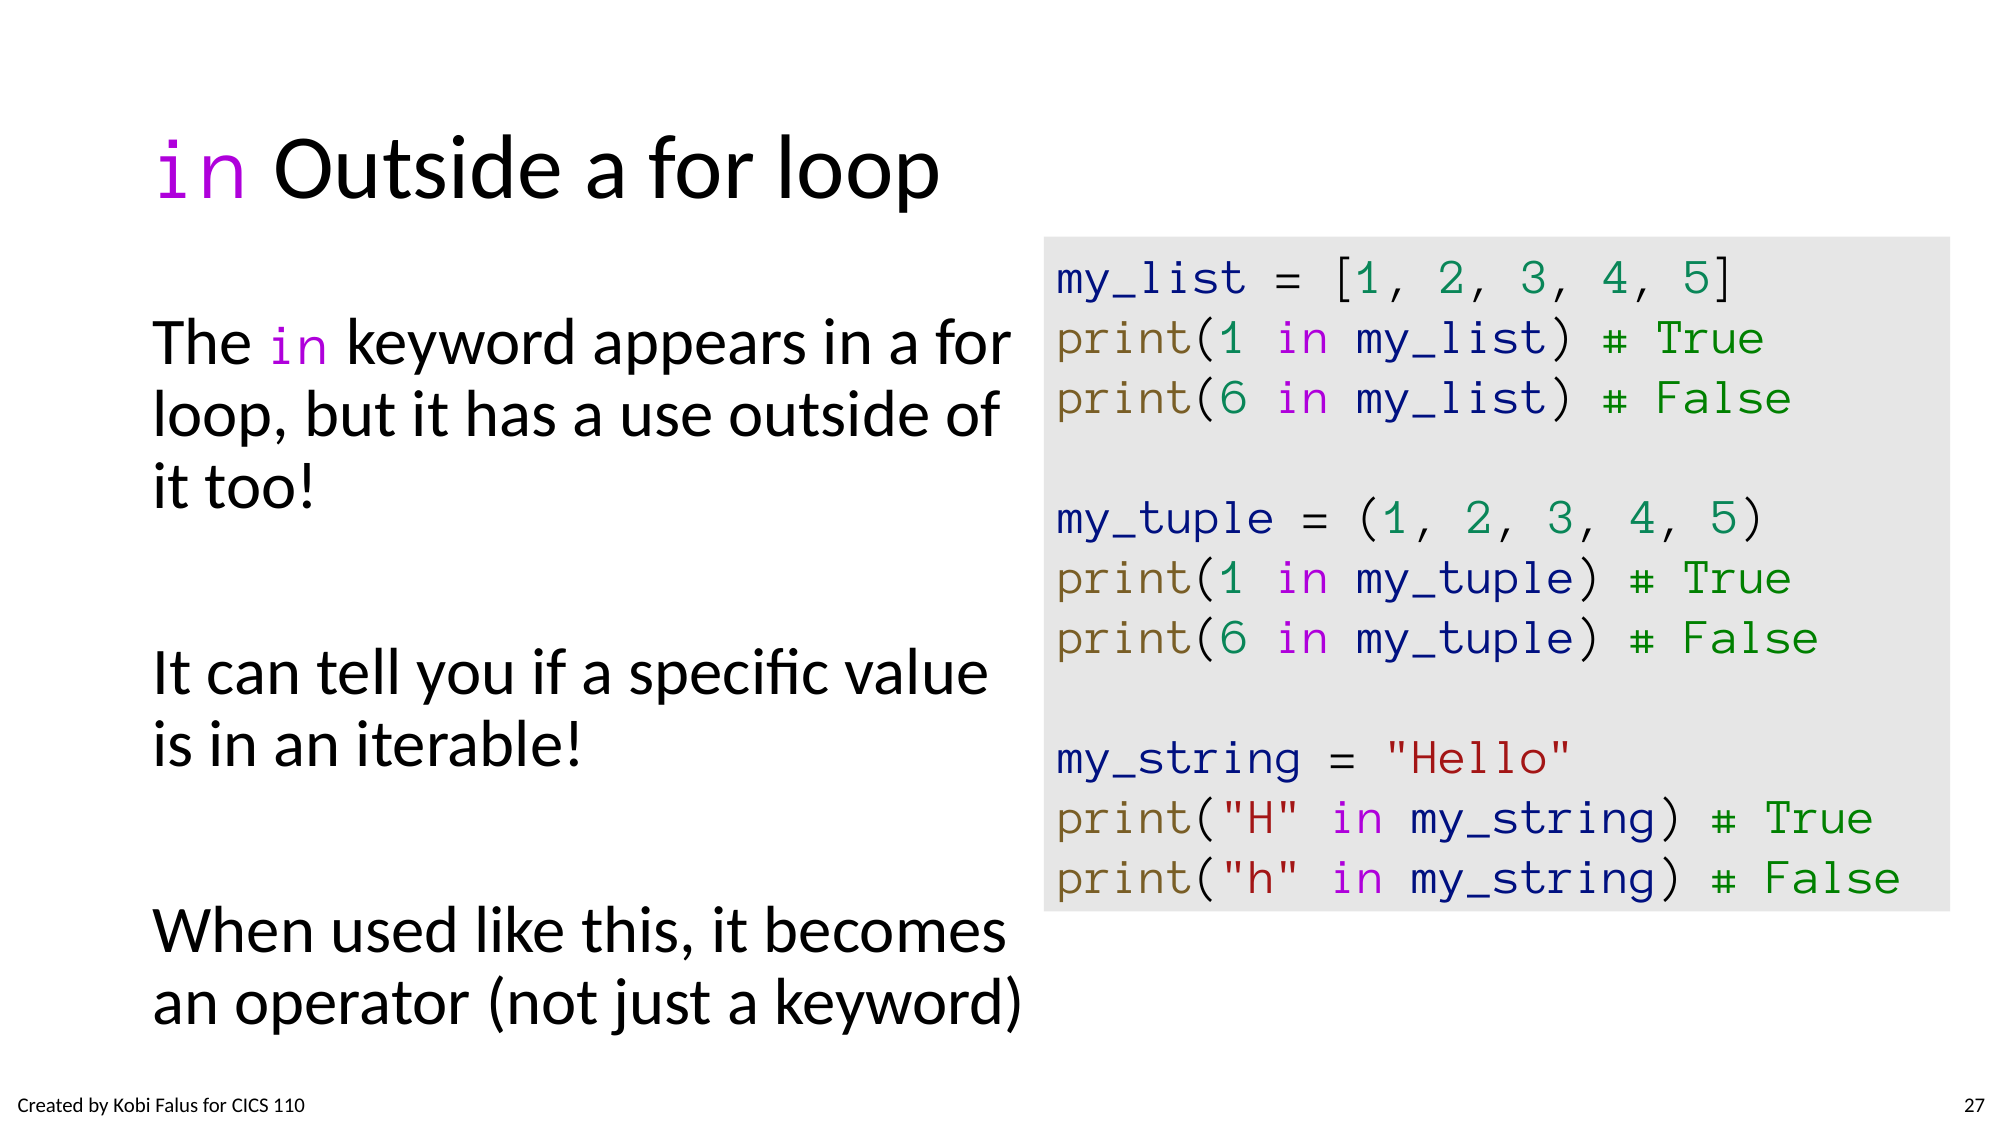

# in Outside a for loop
my_list = [1, 2, 3, 4, 5]
print(1 in my_list) # True
print(6 in my_list) # False
my_tuple = (1, 2, 3, 4, 5)
print(1 in my_tuple) # True
print(6 in my_tuple) # False
my_string = "Hello"
print("H" in my_string) # True
print("h" in my_string) # False
The in keyword appears in a for loop, but it has a use outside of it too!

It can tell you if a specific value is in an iterable!

When used like this, it becomes an operator (not just a keyword)